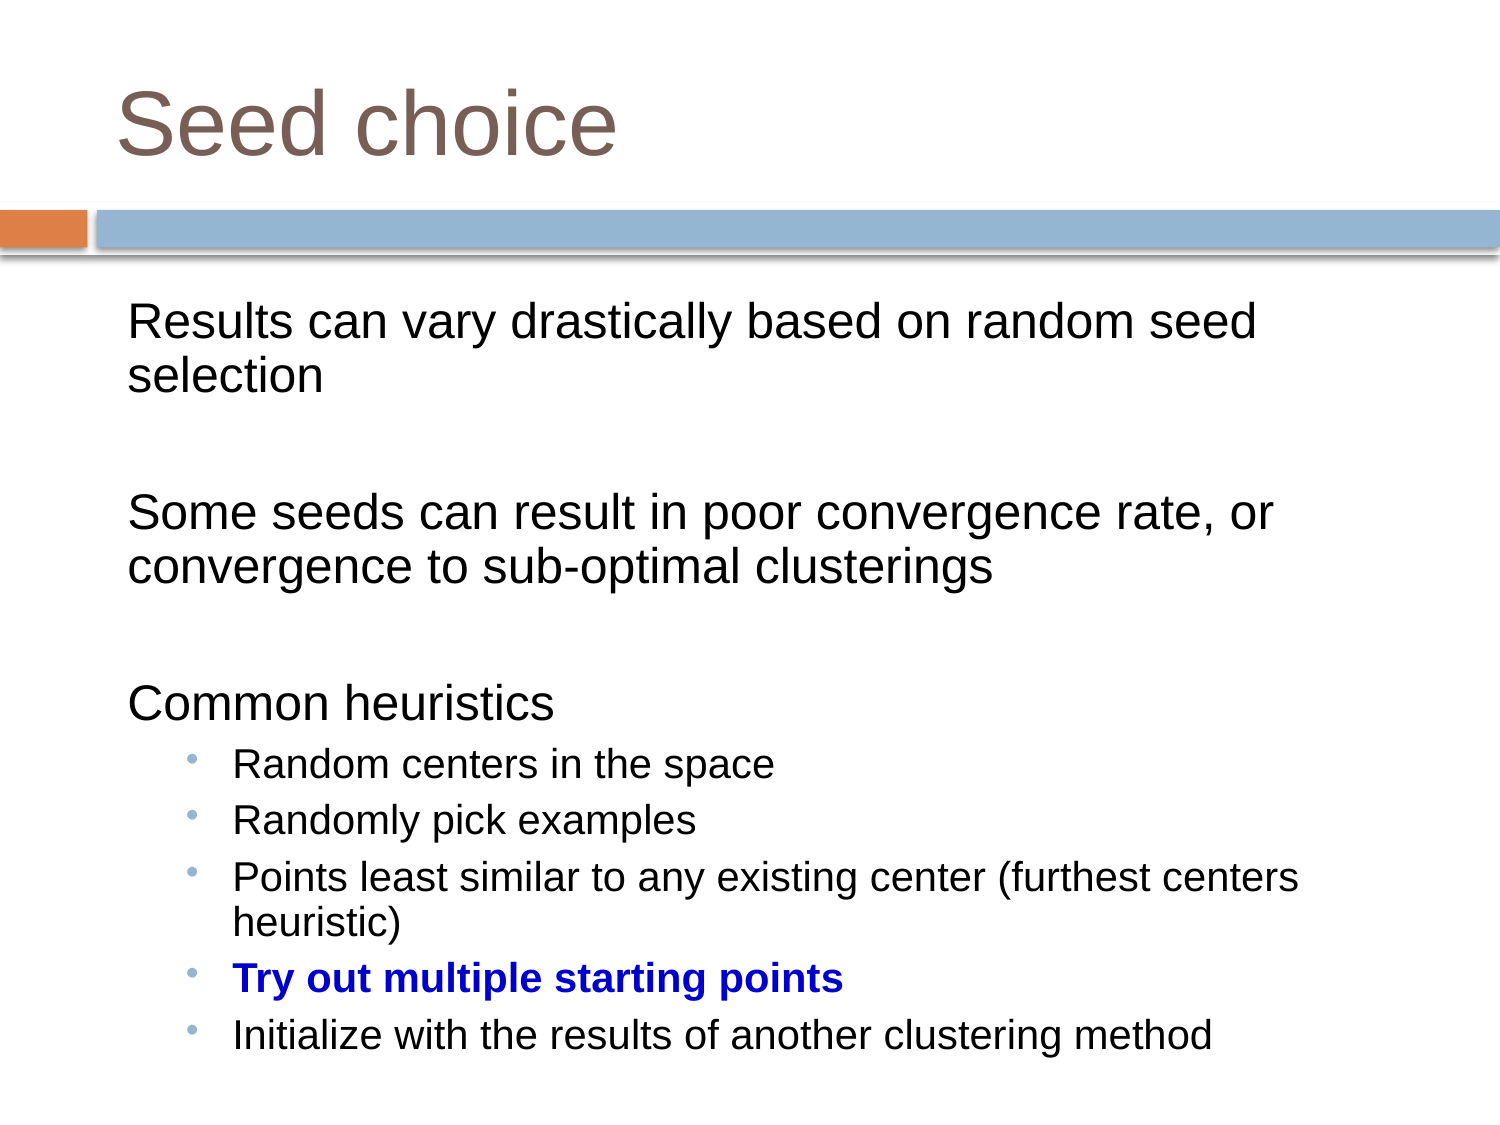

# Seed choice
Results can vary drastically based on random seed selection

Some seeds can result in poor convergence rate, or convergence to sub-optimal clusterings

Common heuristics
Random centers in the space
Randomly pick examples
Points least similar to any existing center (furthest centers heuristic)
Try out multiple starting points
Initialize with the results of another clustering method